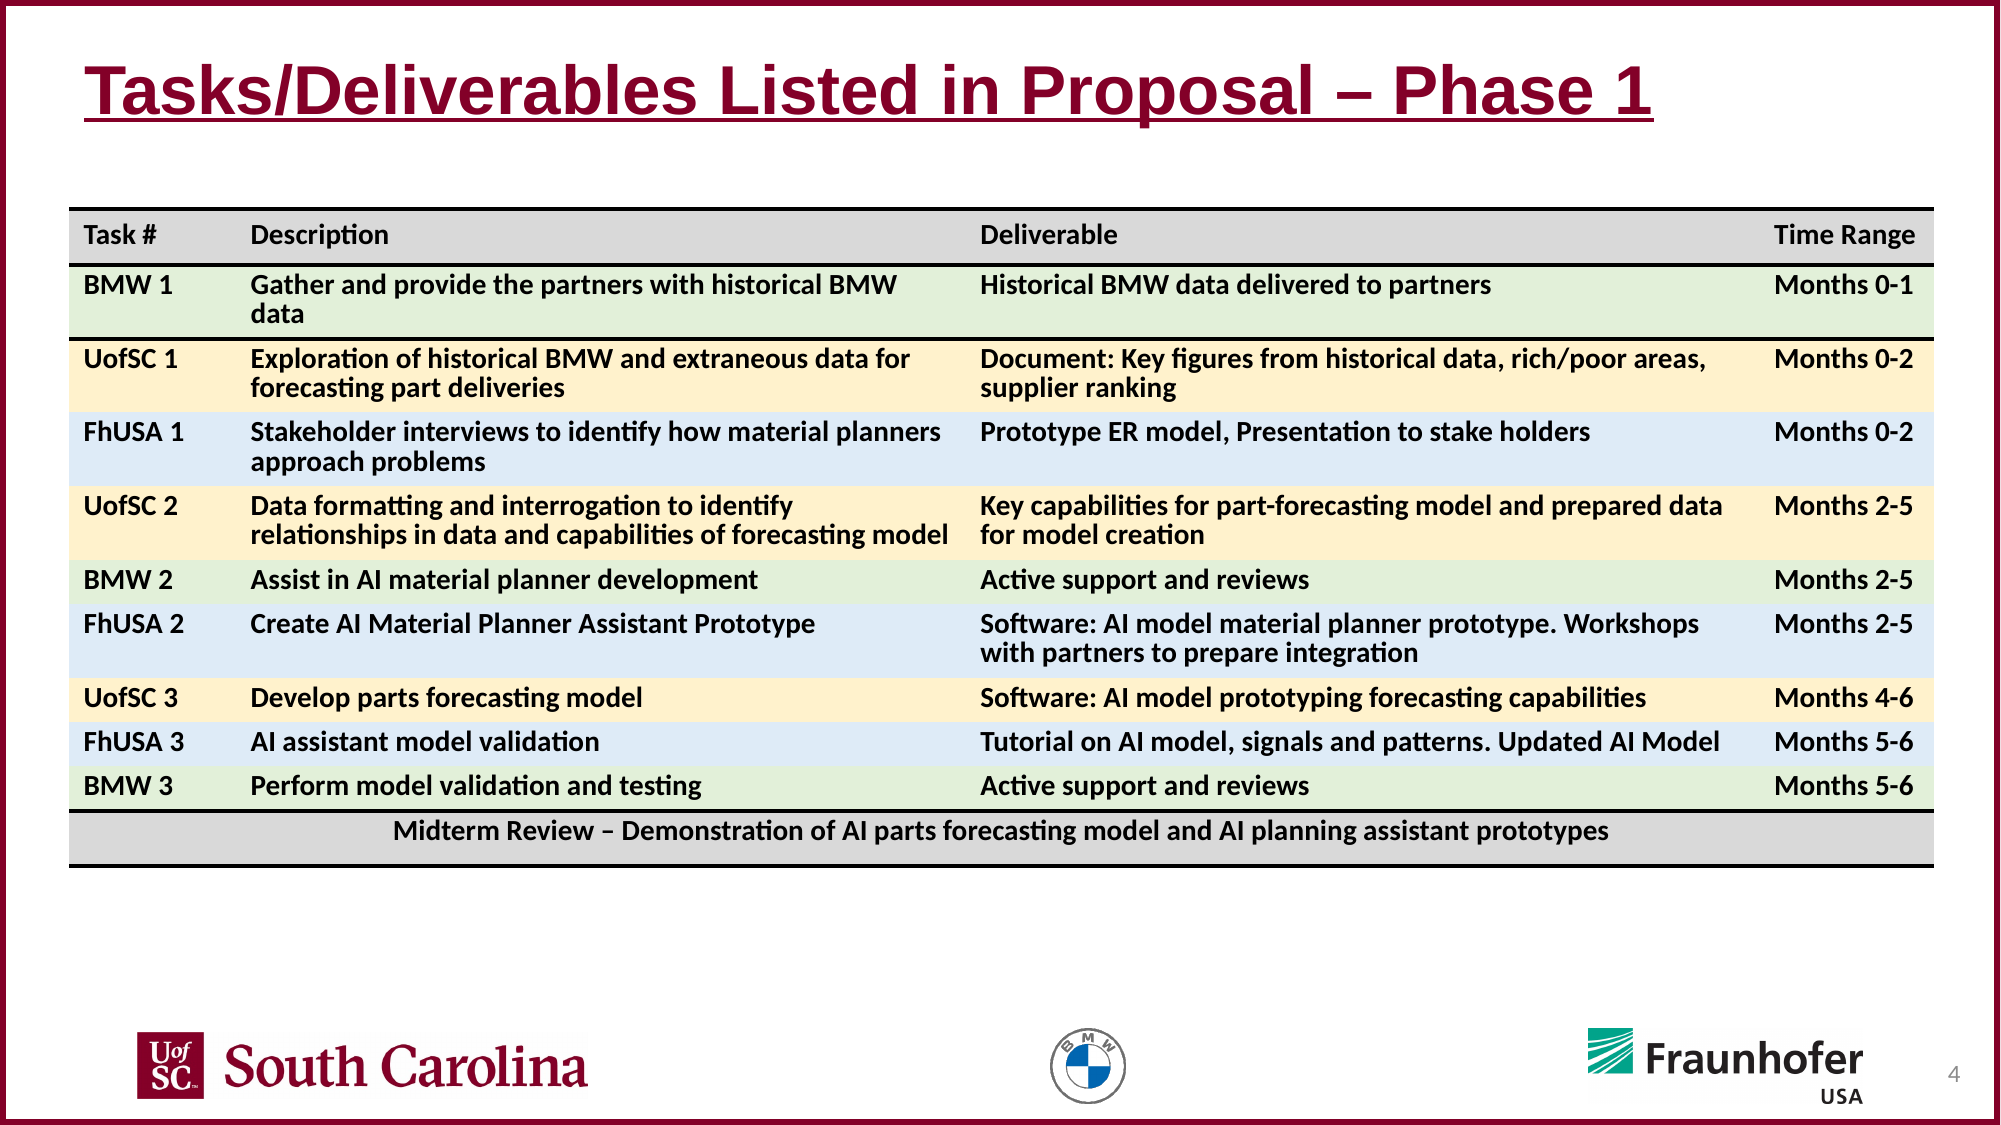

# Tasks/Deliverables Listed in Proposal – Phase 1
| Task # | Description | Deliverable | Time Range |
| --- | --- | --- | --- |
| BMW 1 | Gather and provide the partners with historical BMW data | Historical BMW data delivered to partners | Months 0-1 |
| UofSC 1 | Exploration of historical BMW and extraneous data for forecasting part deliveries | Document: Key figures from historical data, rich/poor areas, supplier ranking | Months 0-2 |
| FhUSA 1 | Stakeholder interviews to identify how material planners approach problems | Prototype ER model, Presentation to stake holders | Months 0-2 |
| UofSC 2 | Data formatting and interrogation to identify relationships in data and capabilities of forecasting model | Key capabilities for part-forecasting model and prepared data for model creation | Months 2-5 |
| BMW 2 | Assist in AI material planner development | Active support and reviews | Months 2-5 |
| FhUSA 2 | Create AI Material Planner Assistant Prototype | Software: AI model material planner prototype. Workshops with partners to prepare integration | Months 2-5 |
| UofSC 3 | Develop parts forecasting model | Software: AI model prototyping forecasting capabilities | Months 4-6 |
| FhUSA 3 | AI assistant model validation | Tutorial on AI model, signals and patterns. Updated AI Model | Months 5-6 |
| BMW 3 | Perform model validation and testing | Active support and reviews | Months 5-6 |
| Midterm Review – Demonstration of AI parts forecasting model and AI planning assistant prototypes |  |  |  |
4